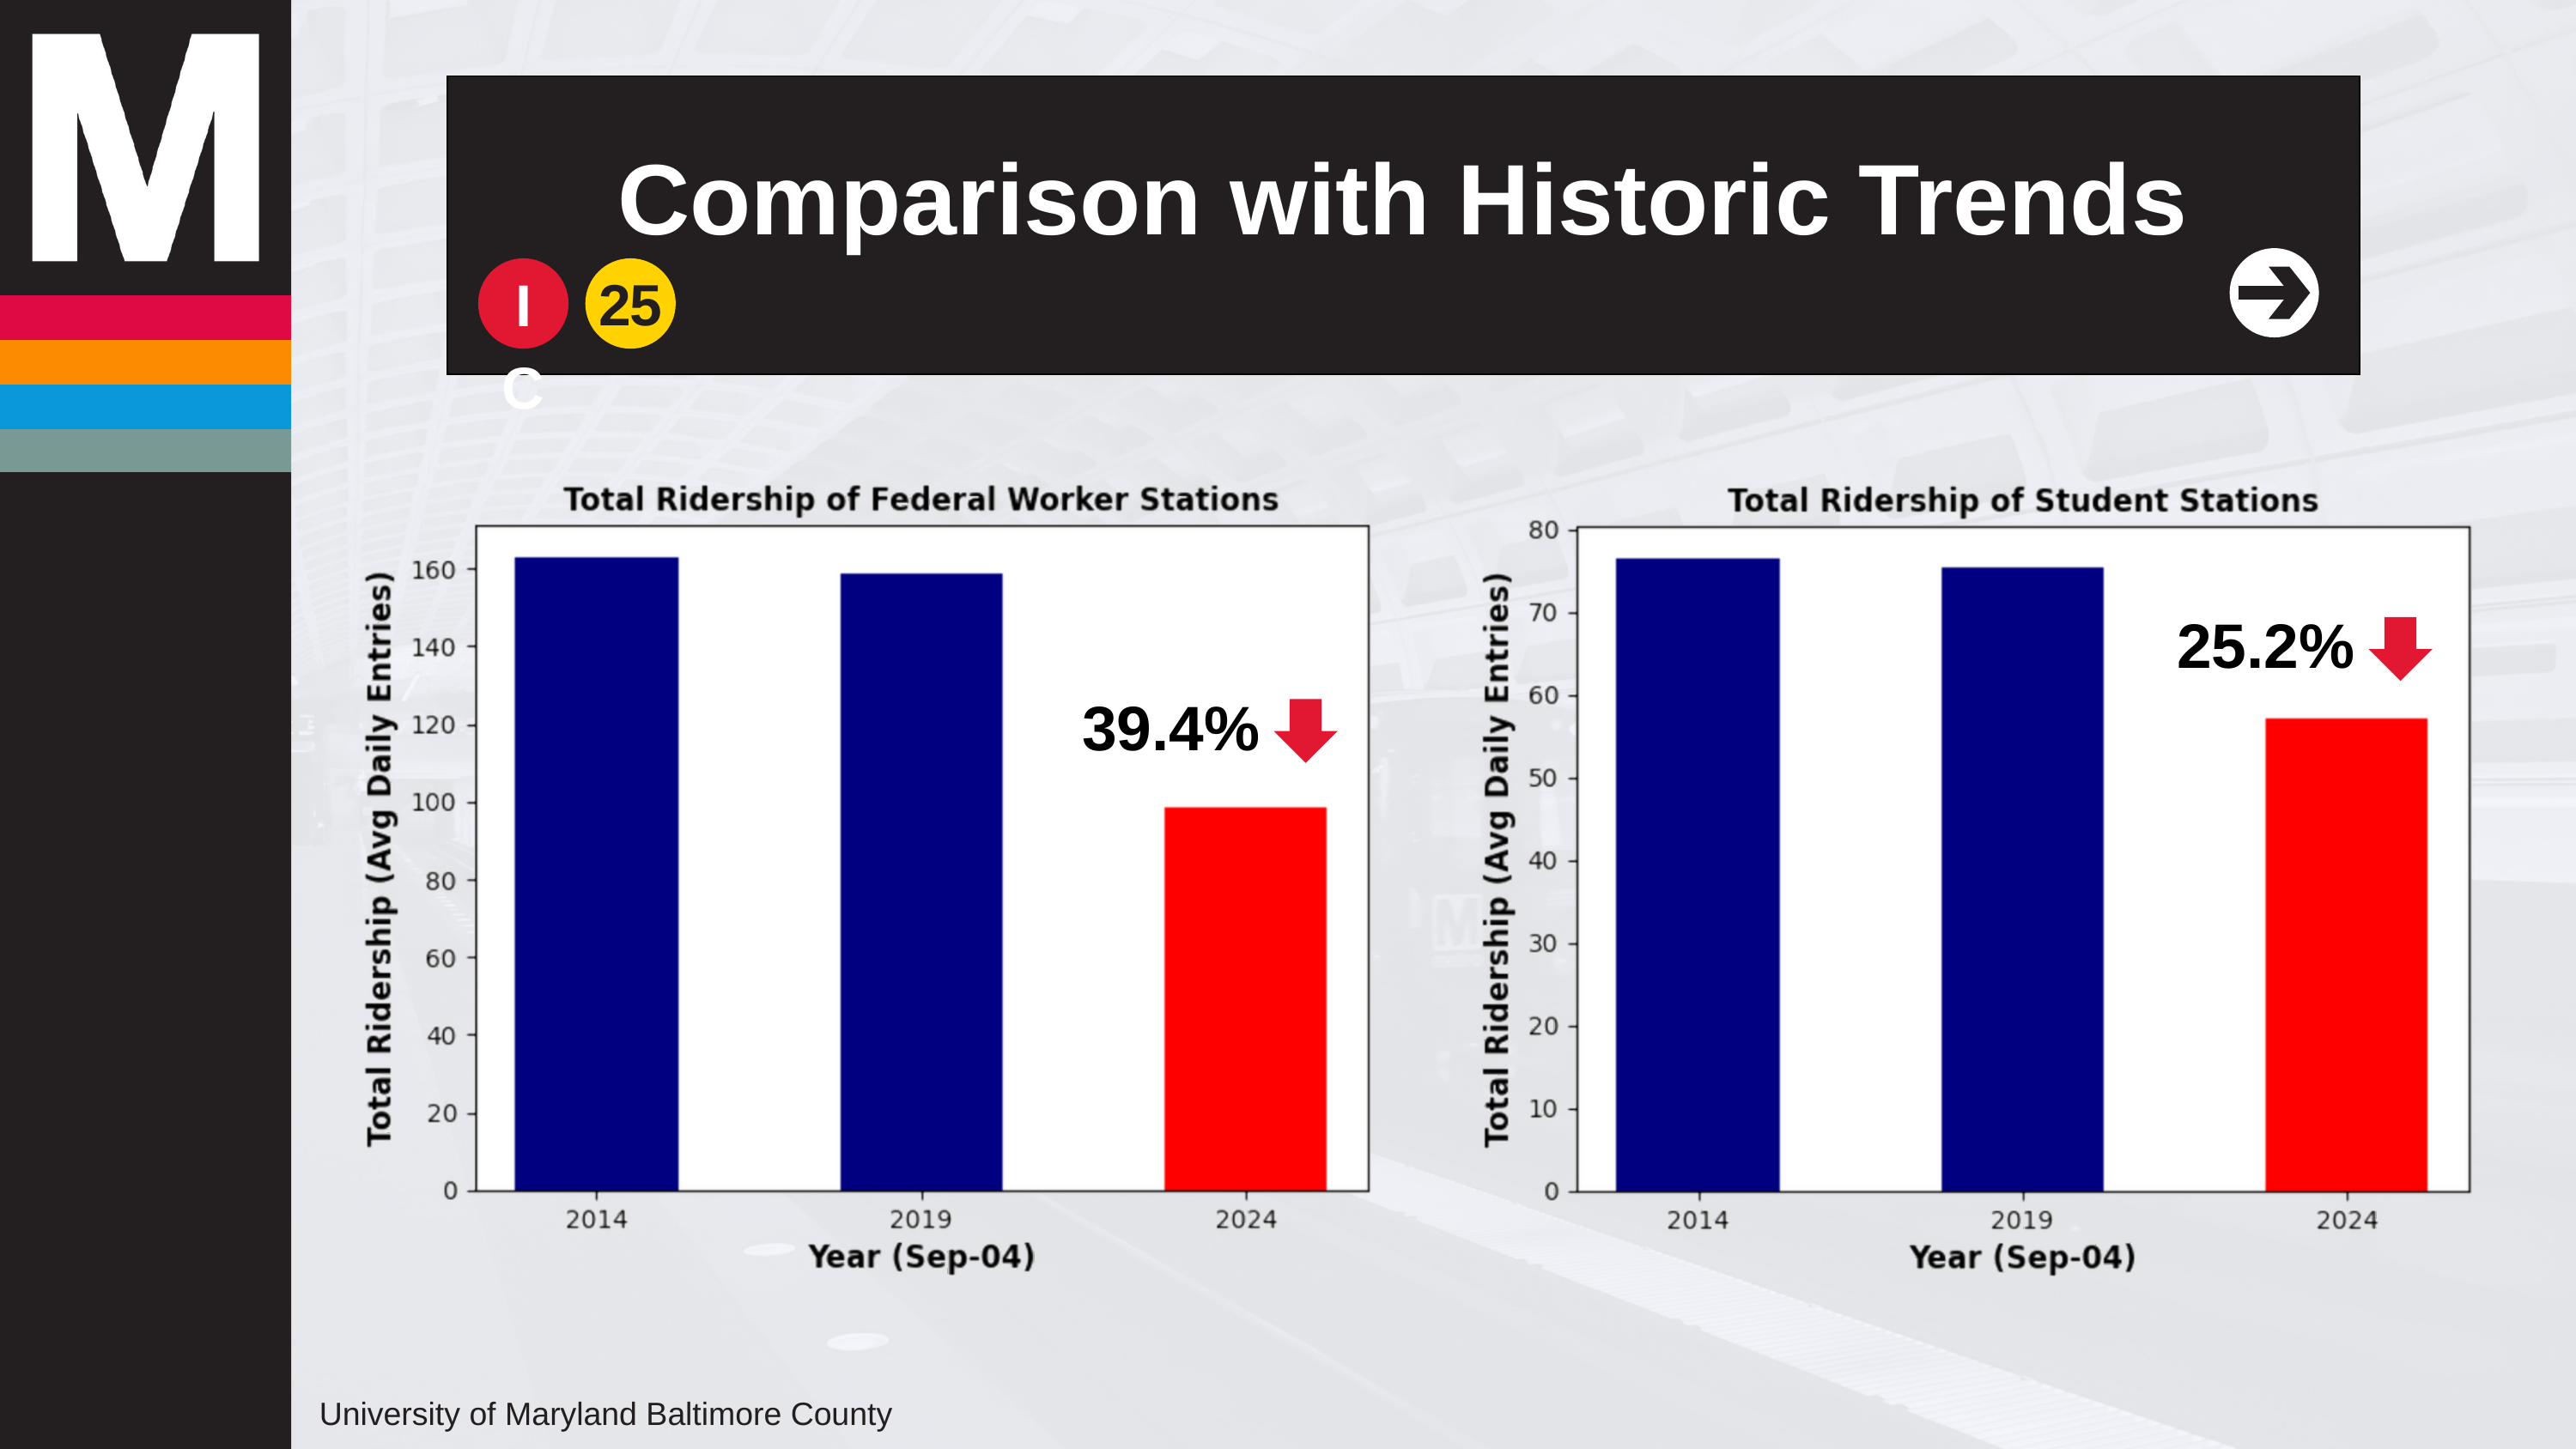

Comparison with Historic Trends

IC
25

25.2%

39.4%

University of Maryland Baltimore County